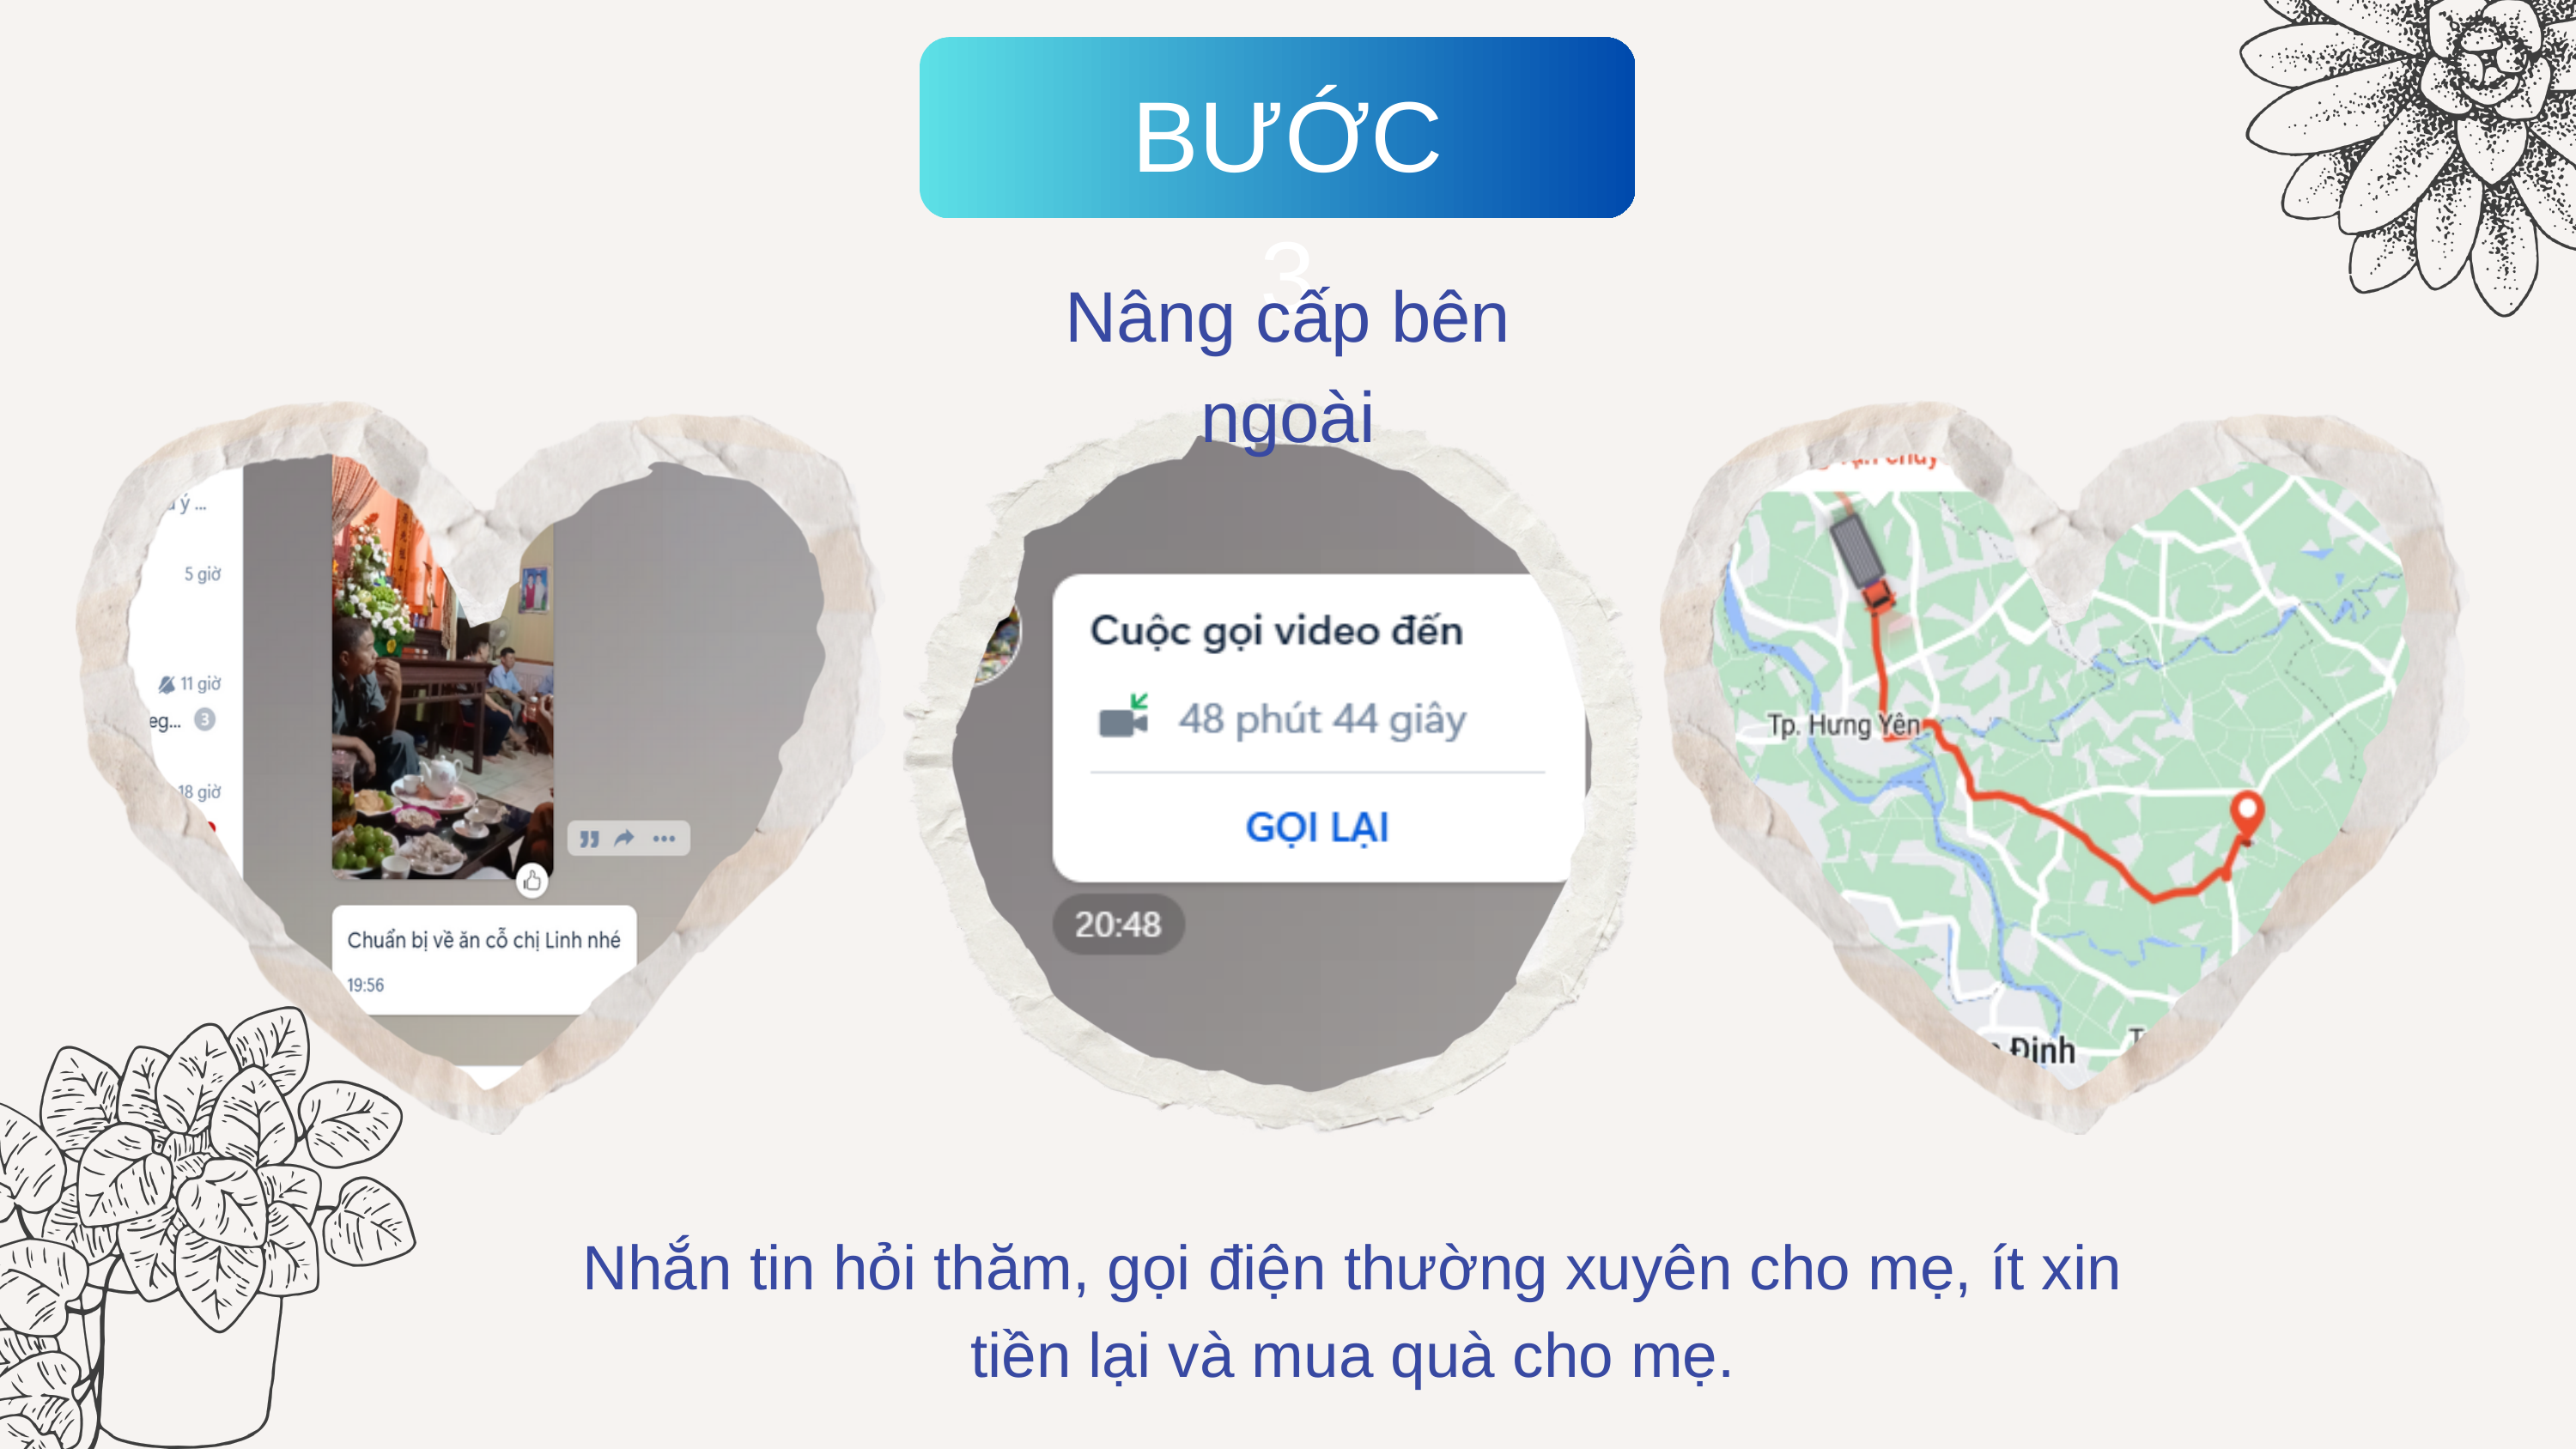

BƯỚC 3
Nâng cấp bên ngoài

Nhắn tin hỏi thăm, gọi điện thường xuyên cho mẹ, ít xin tiền lại và mua quà cho mẹ.